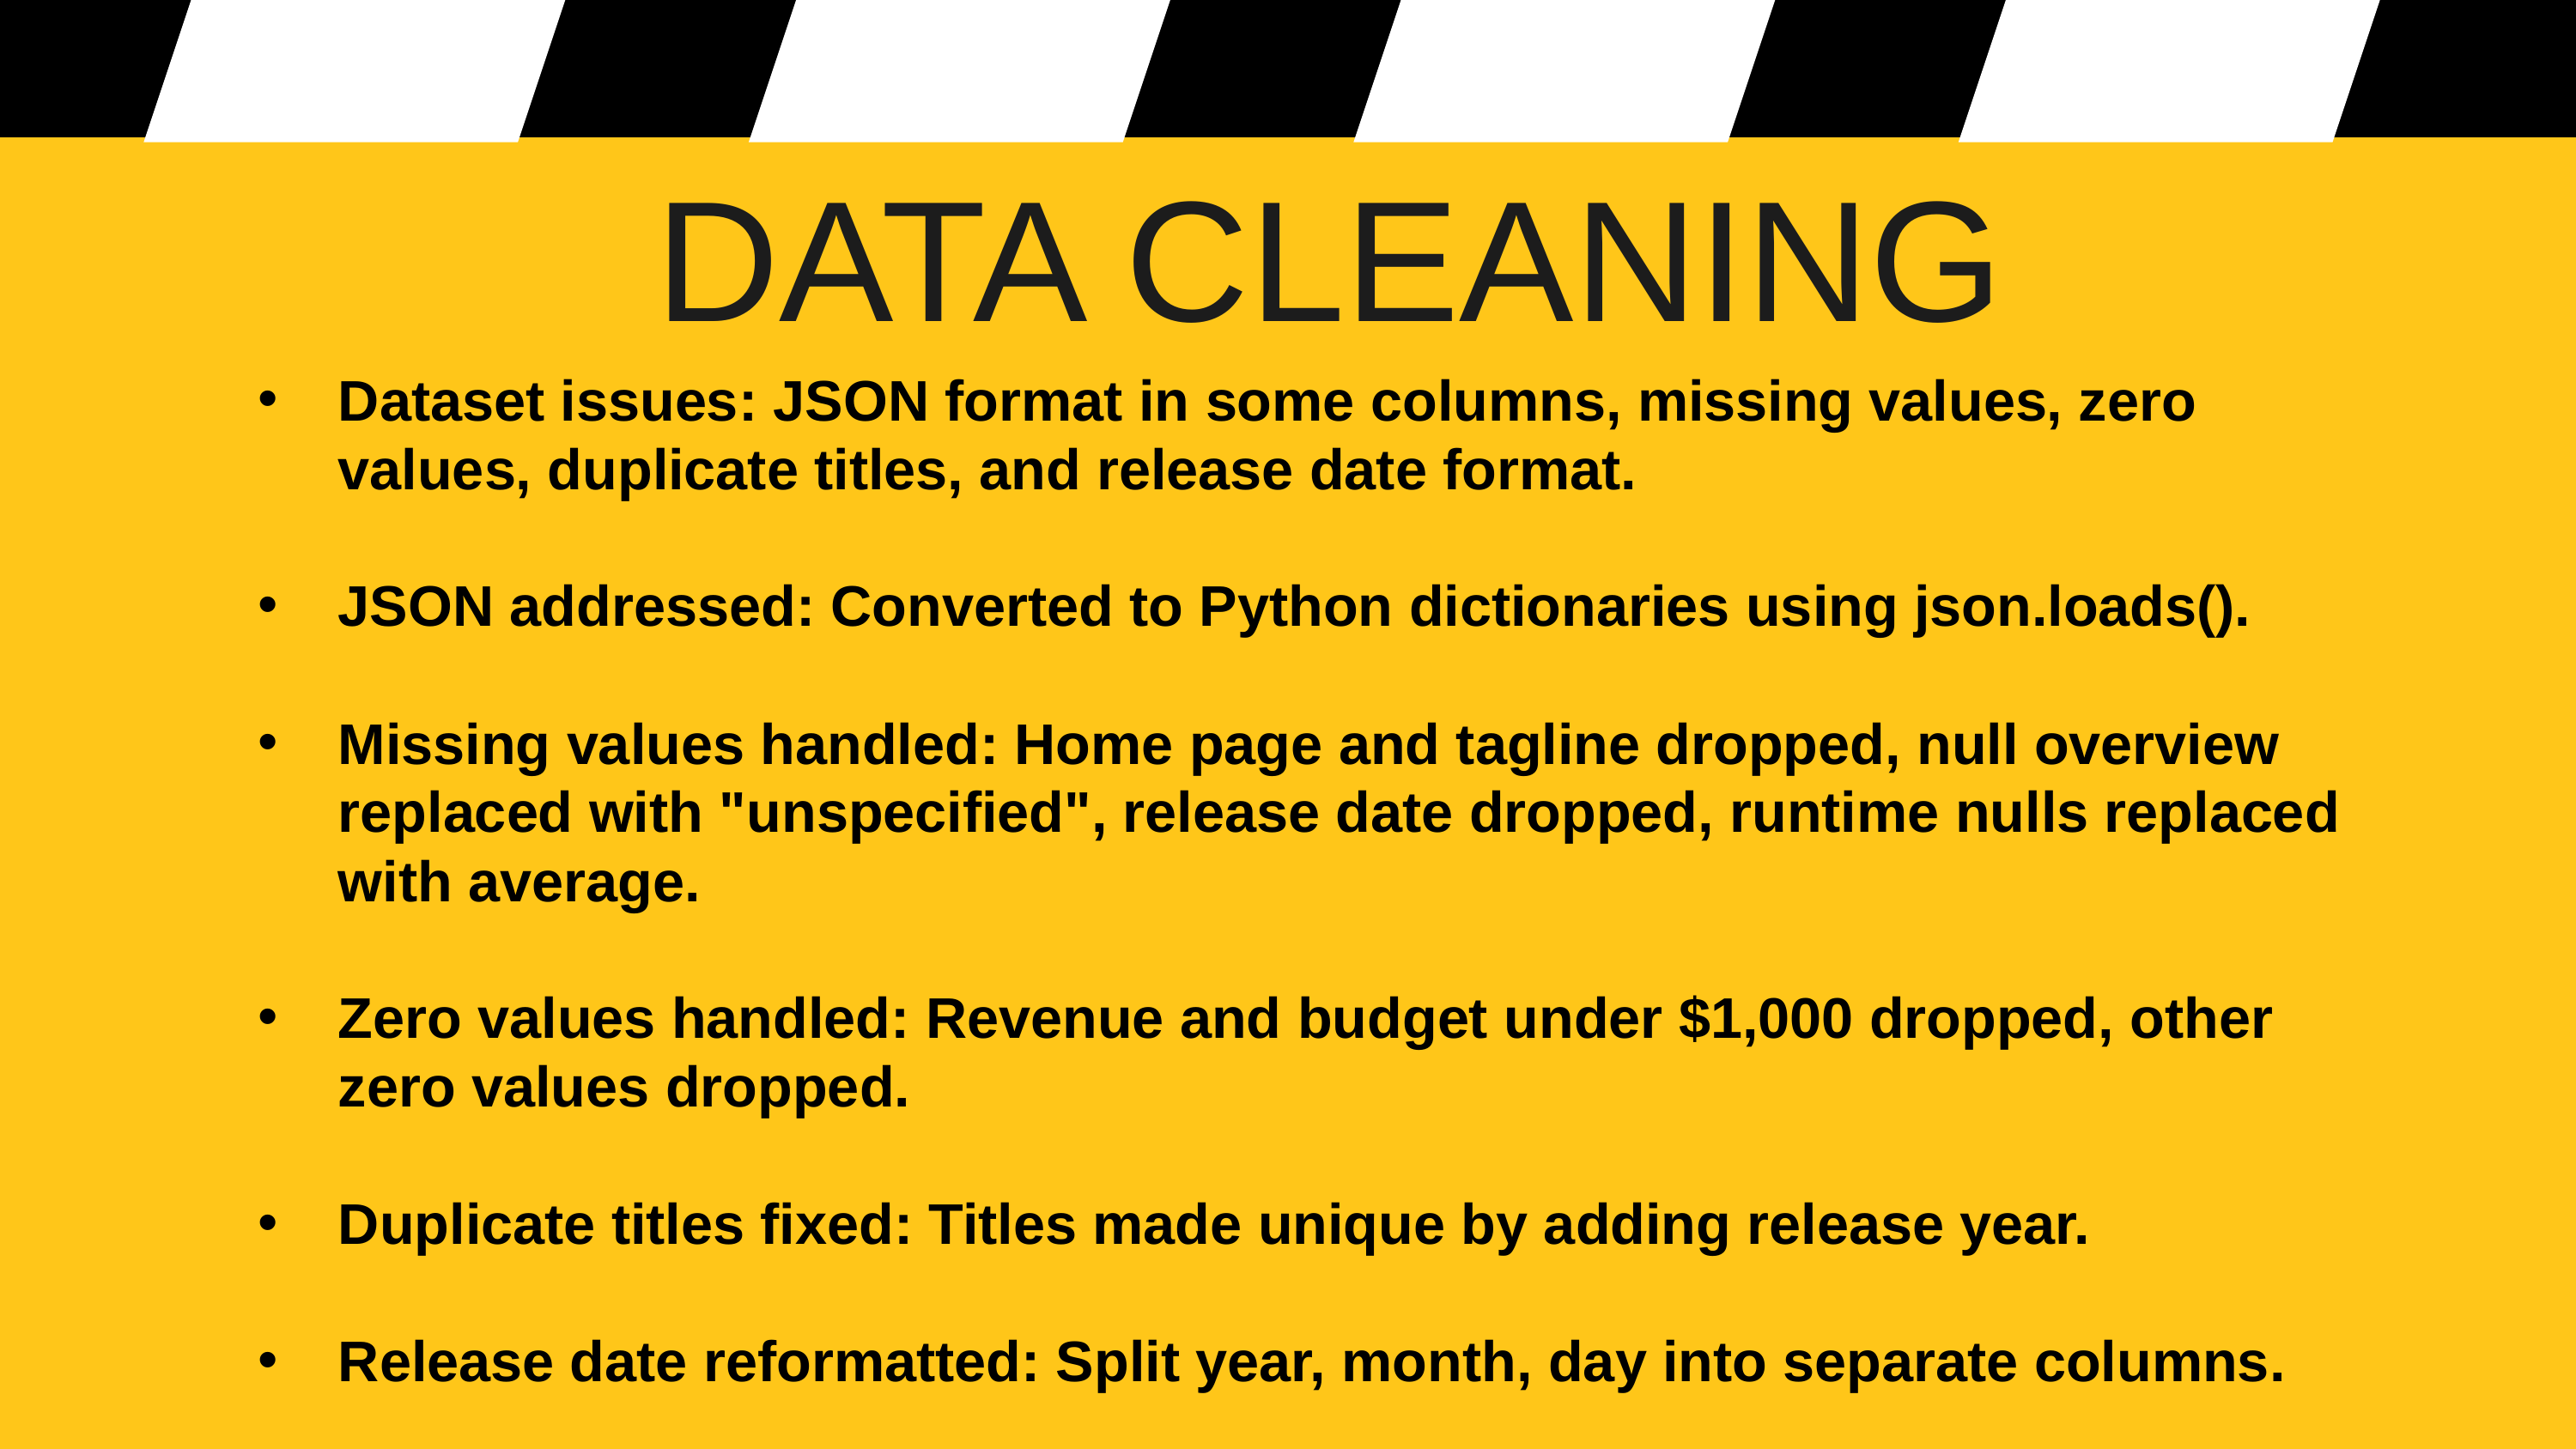

DATA CLEANING
Dataset issues: JSON format in some columns, missing values, zero values, duplicate titles, and release date format.

JSON addressed: Converted to Python dictionaries using json.loads().

Missing values handled: Home page and tagline dropped, null overview replaced with "unspecified", release date dropped, runtime nulls replaced with average.

Zero values handled: Revenue and budget under $1,000 dropped, other zero values dropped.

Duplicate titles fixed: Titles made unique by adding release year.

Release date reformatted: Split year, month, day into separate columns.